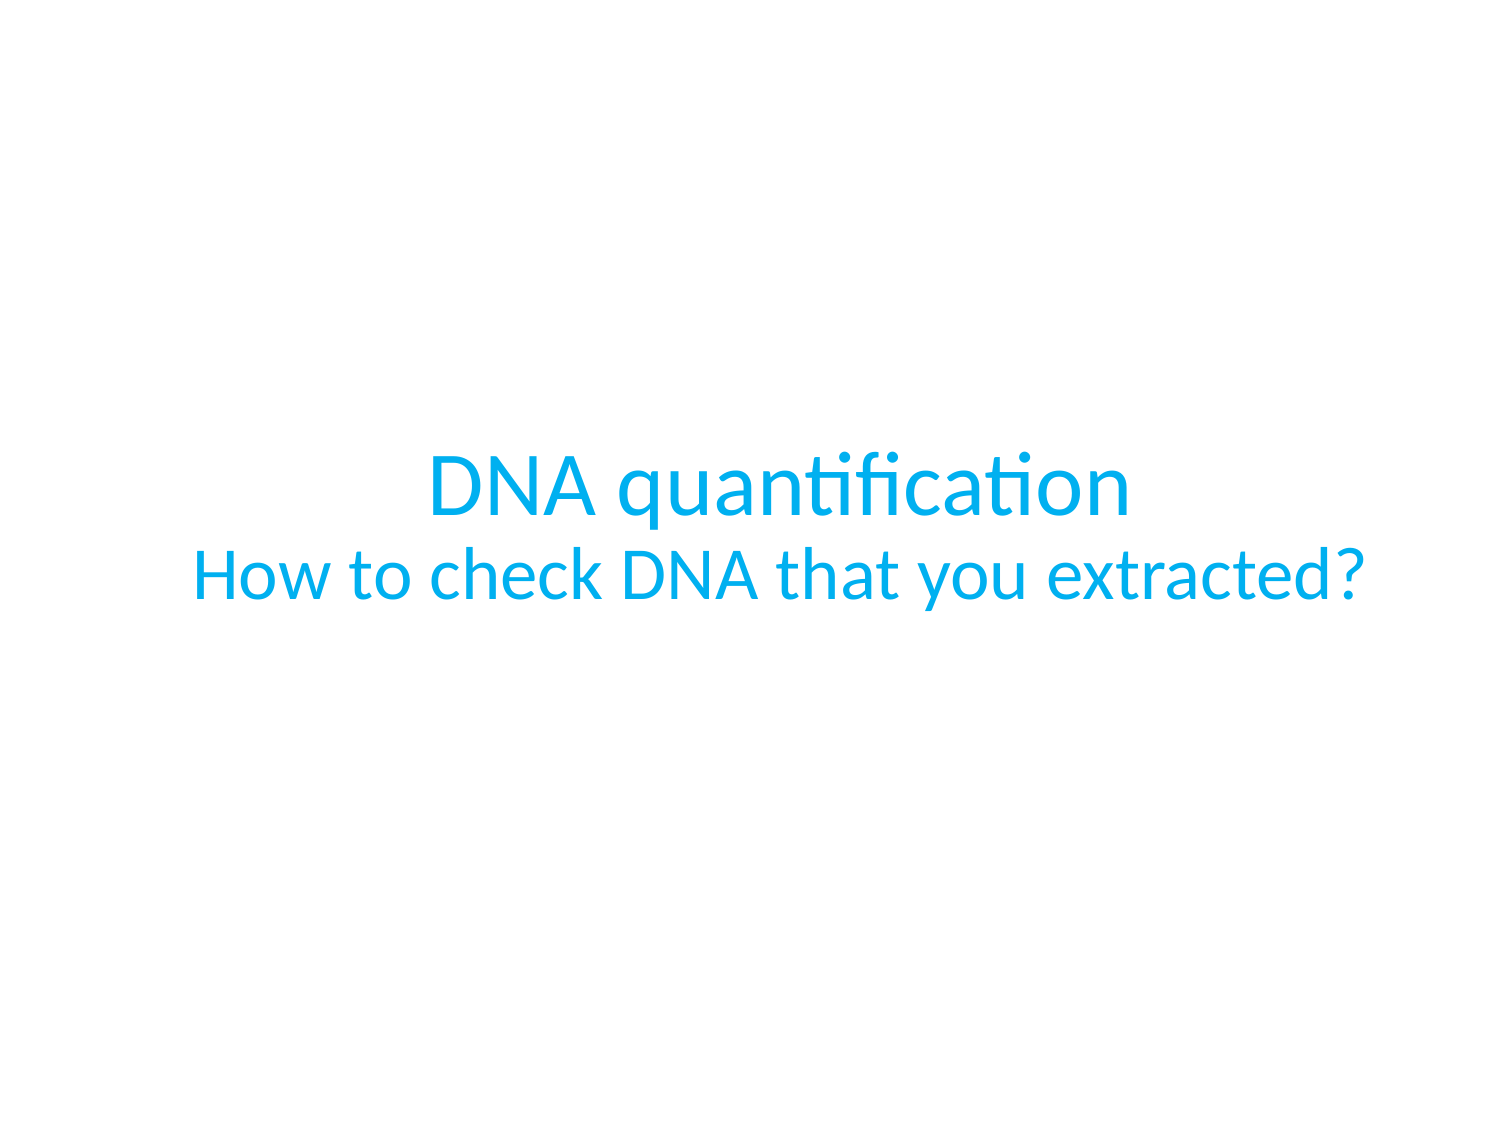

# DNA quantification How to check DNA that you extracted?